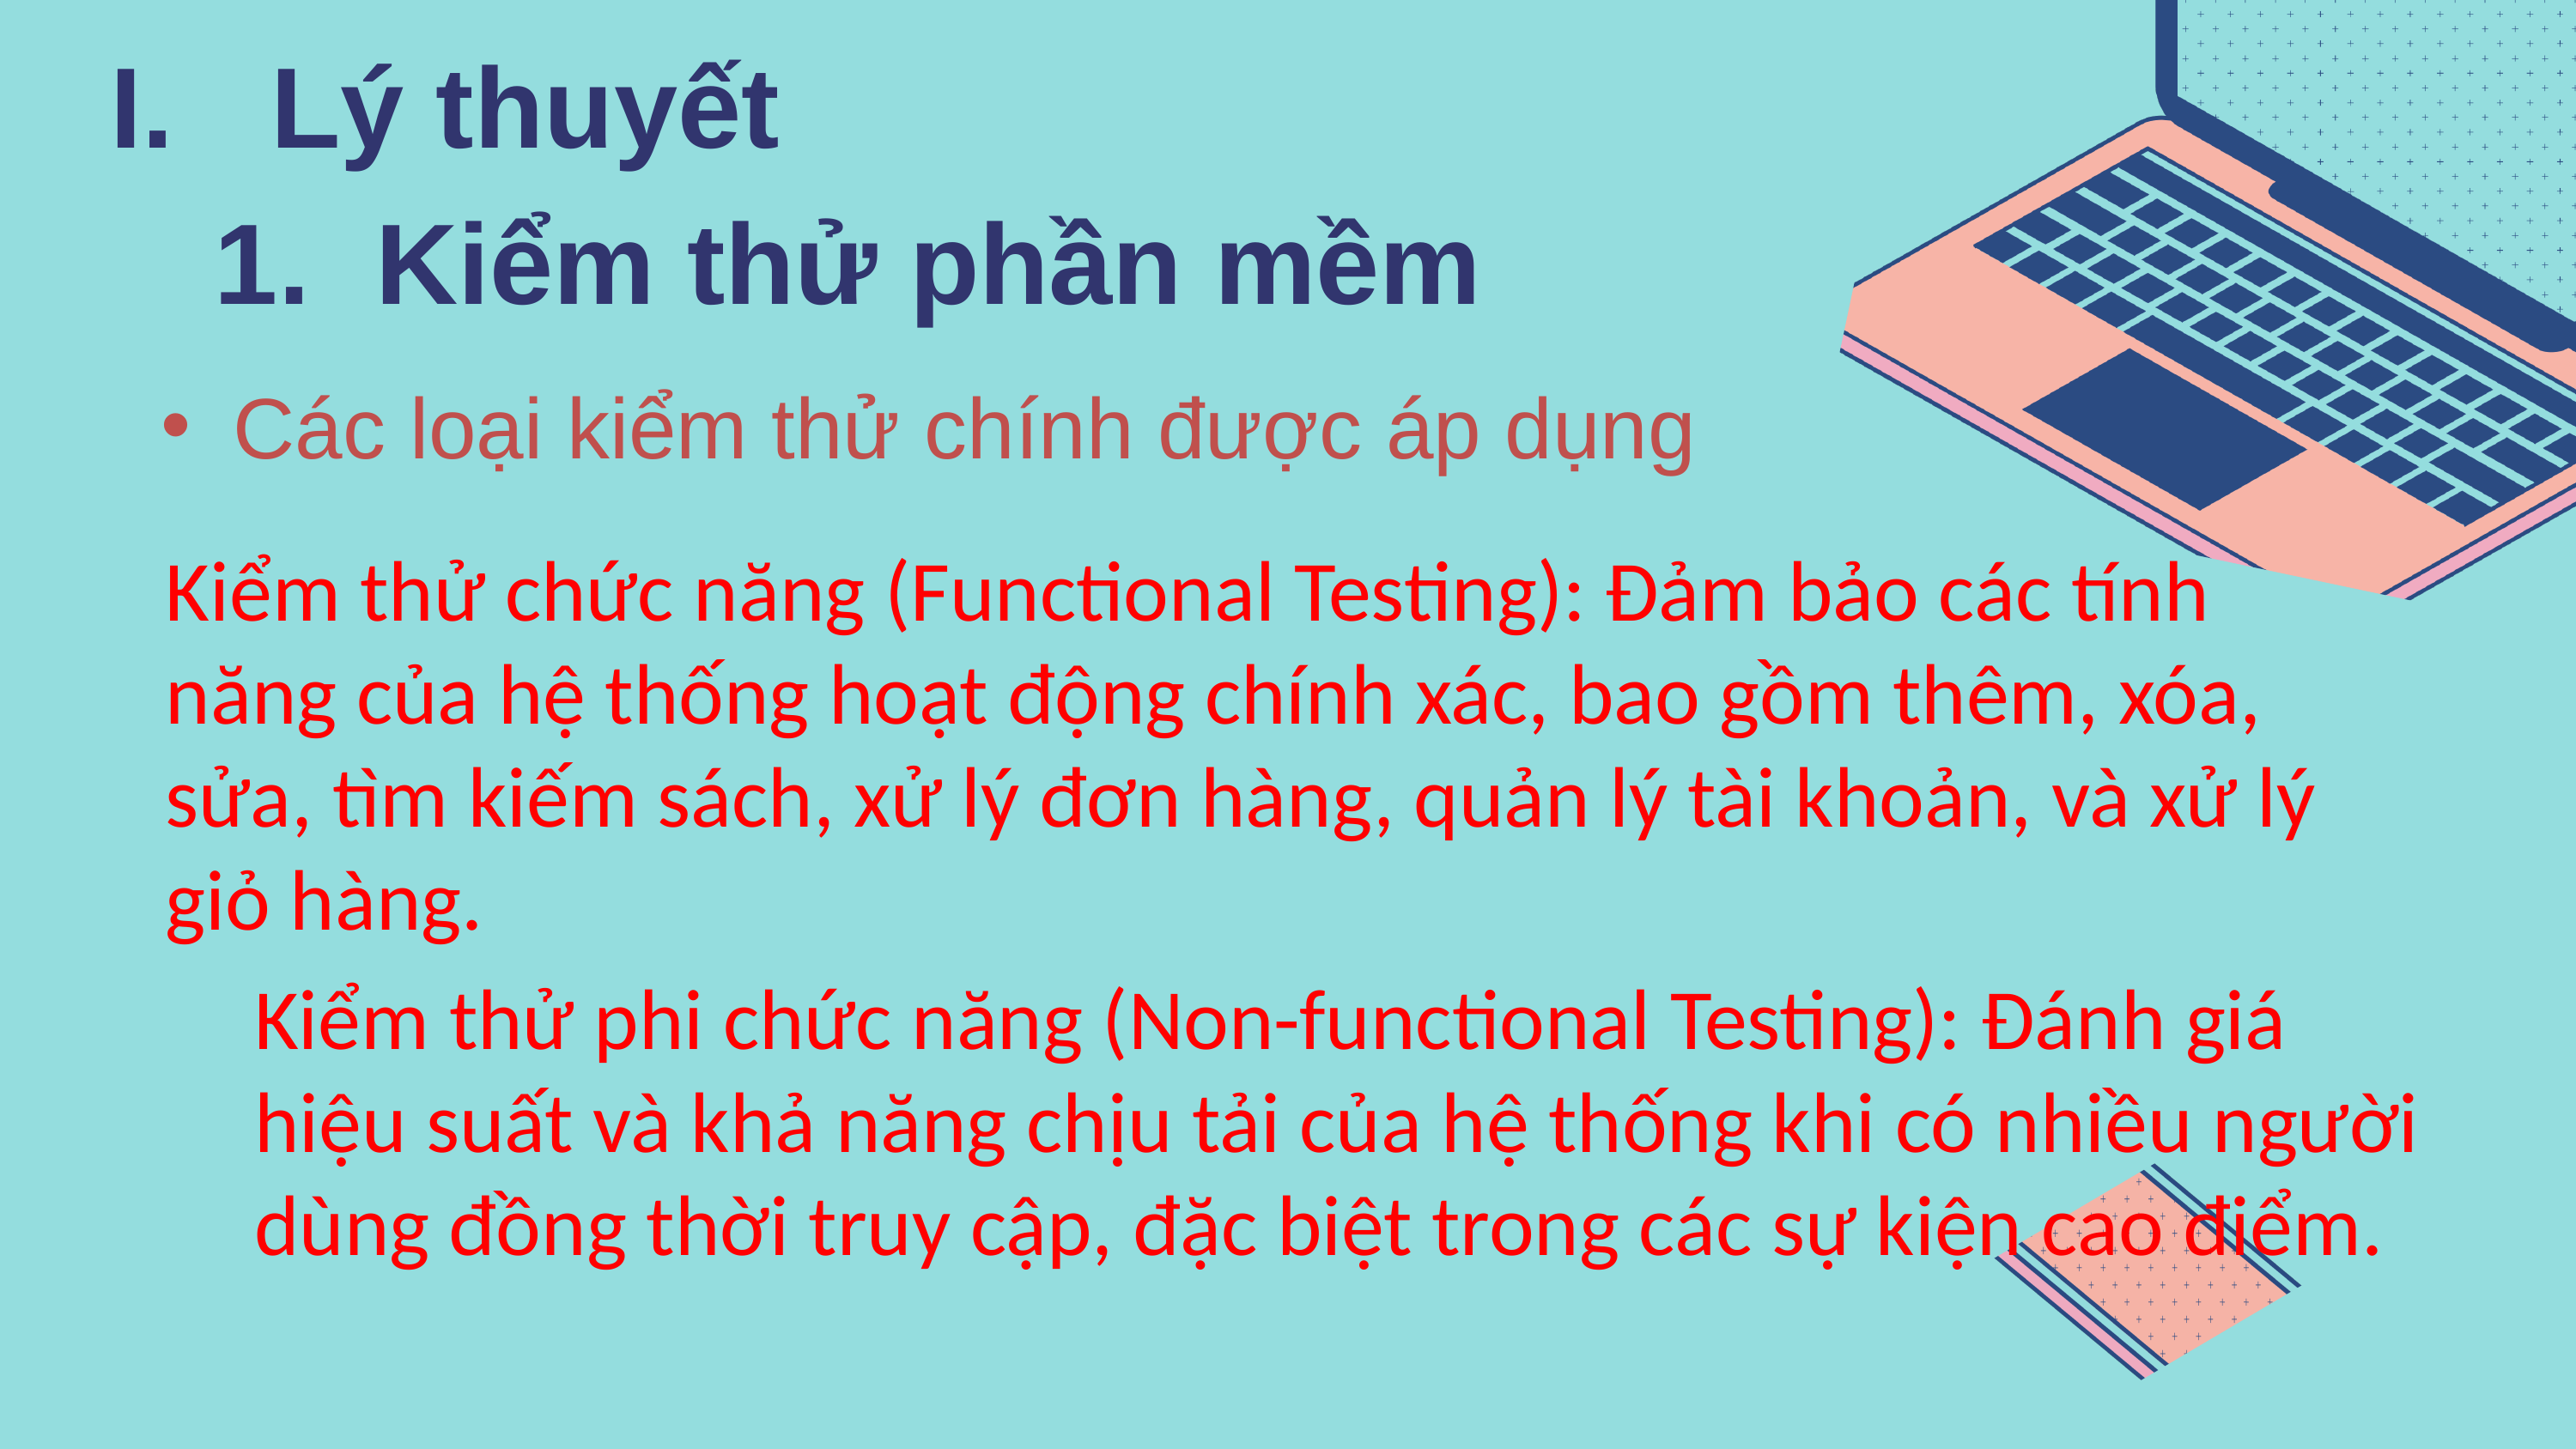

Lý thuyết
Kiểm thử phần mềm
Các loại kiểm thử chính được áp dụng
Kiểm thử chức năng (Functional Testing): Đảm bảo các tính năng của hệ thống hoạt động chính xác, bao gồm thêm, xóa, sửa, tìm kiếm sách, xử lý đơn hàng, quản lý tài khoản, và xử lý giỏ hàng.
Kiểm thử phi chức năng (Non-functional Testing): Đánh giá hiệu suất và khả năng chịu tải của hệ thống khi có nhiều người dùng đồng thời truy cập, đặc biệt trong các sự kiện cao điểm.